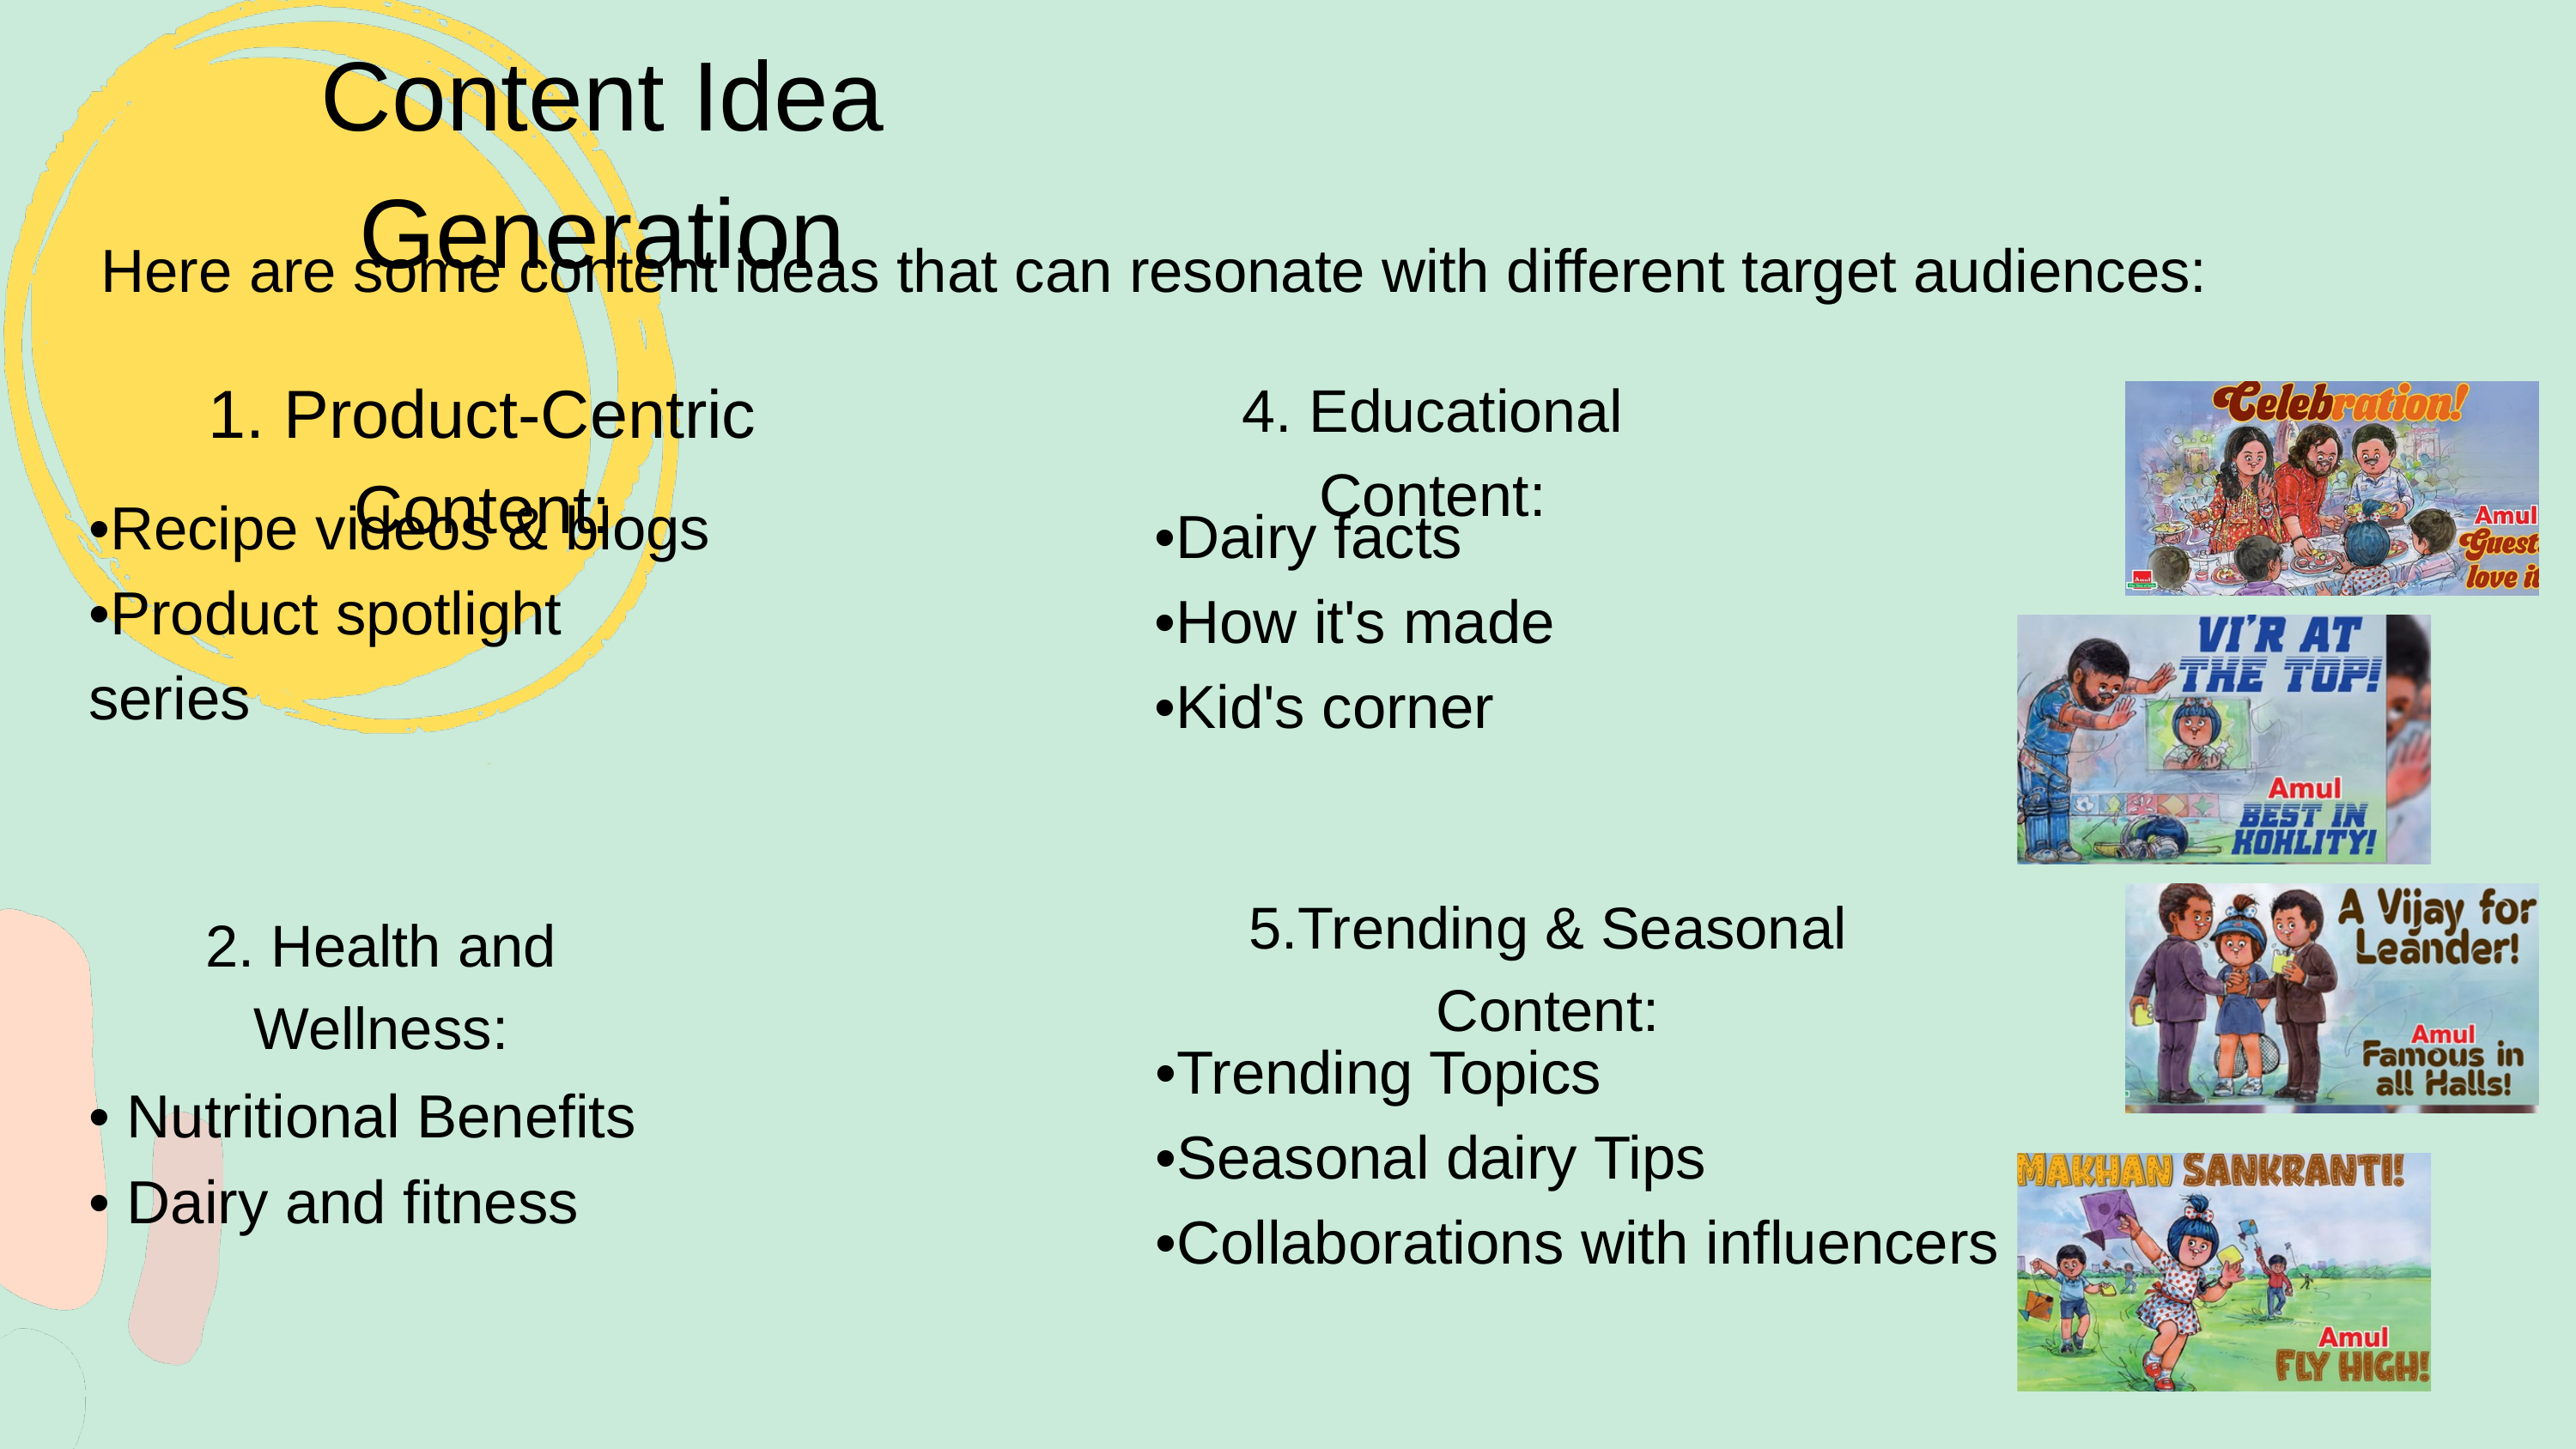

Content Idea Generation
Here are some content ideas that can resonate with different target audiences:
1. Product-Centric Content:
4. Educational Content:

•Recipe videos & blogs
•Product spotlight series
•Dairy facts
•How it's made
•Kid's corner

5.Trending & Seasonal Content:

2. Health and Wellness:

•Trending Topics
•Seasonal dairy Tips
•Collaborations with influencers
• Nutritional Benefits
• Dairy and fitness